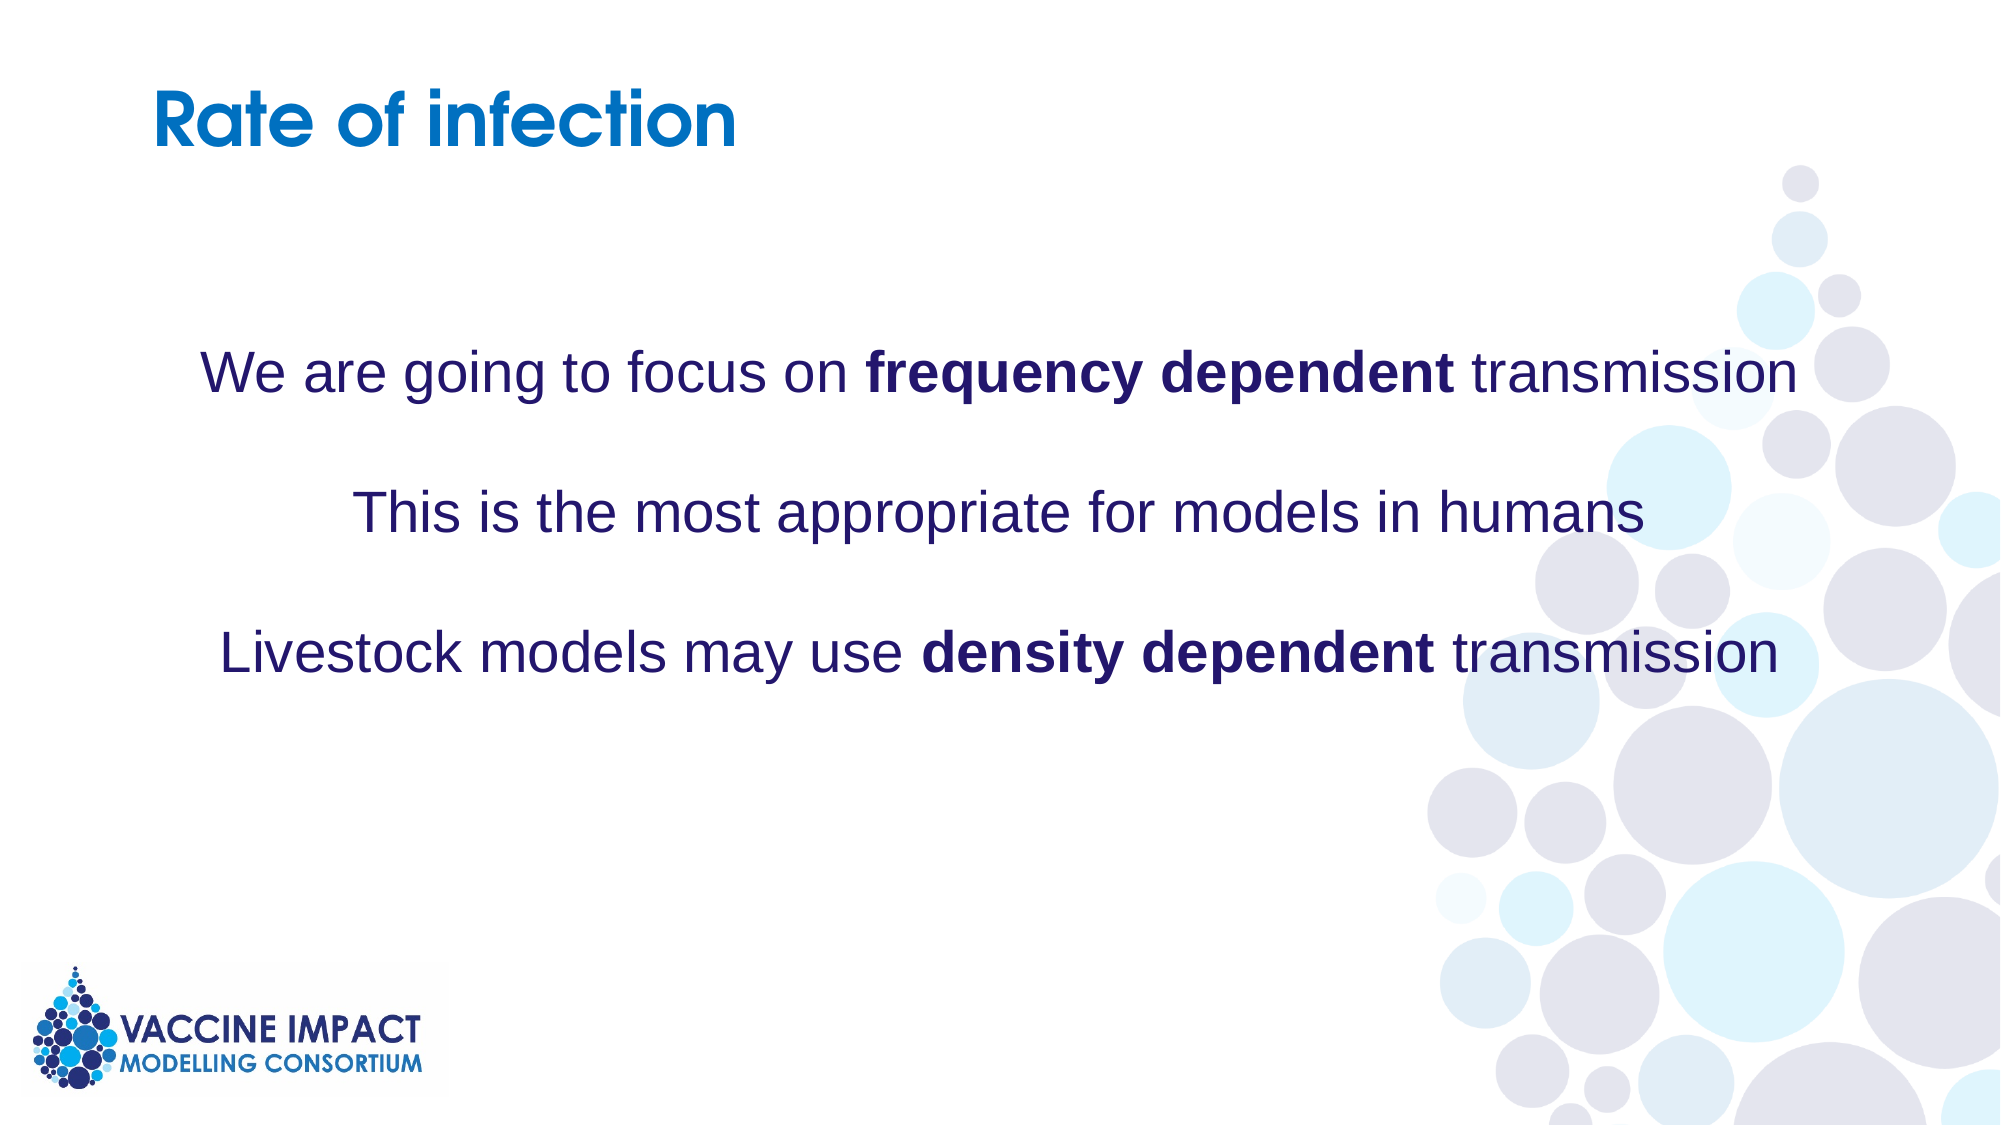

Rate of infection
We are going to focus on frequency dependent transmission

This is the most appropriate for models in humans

Livestock models may use density dependent transmission